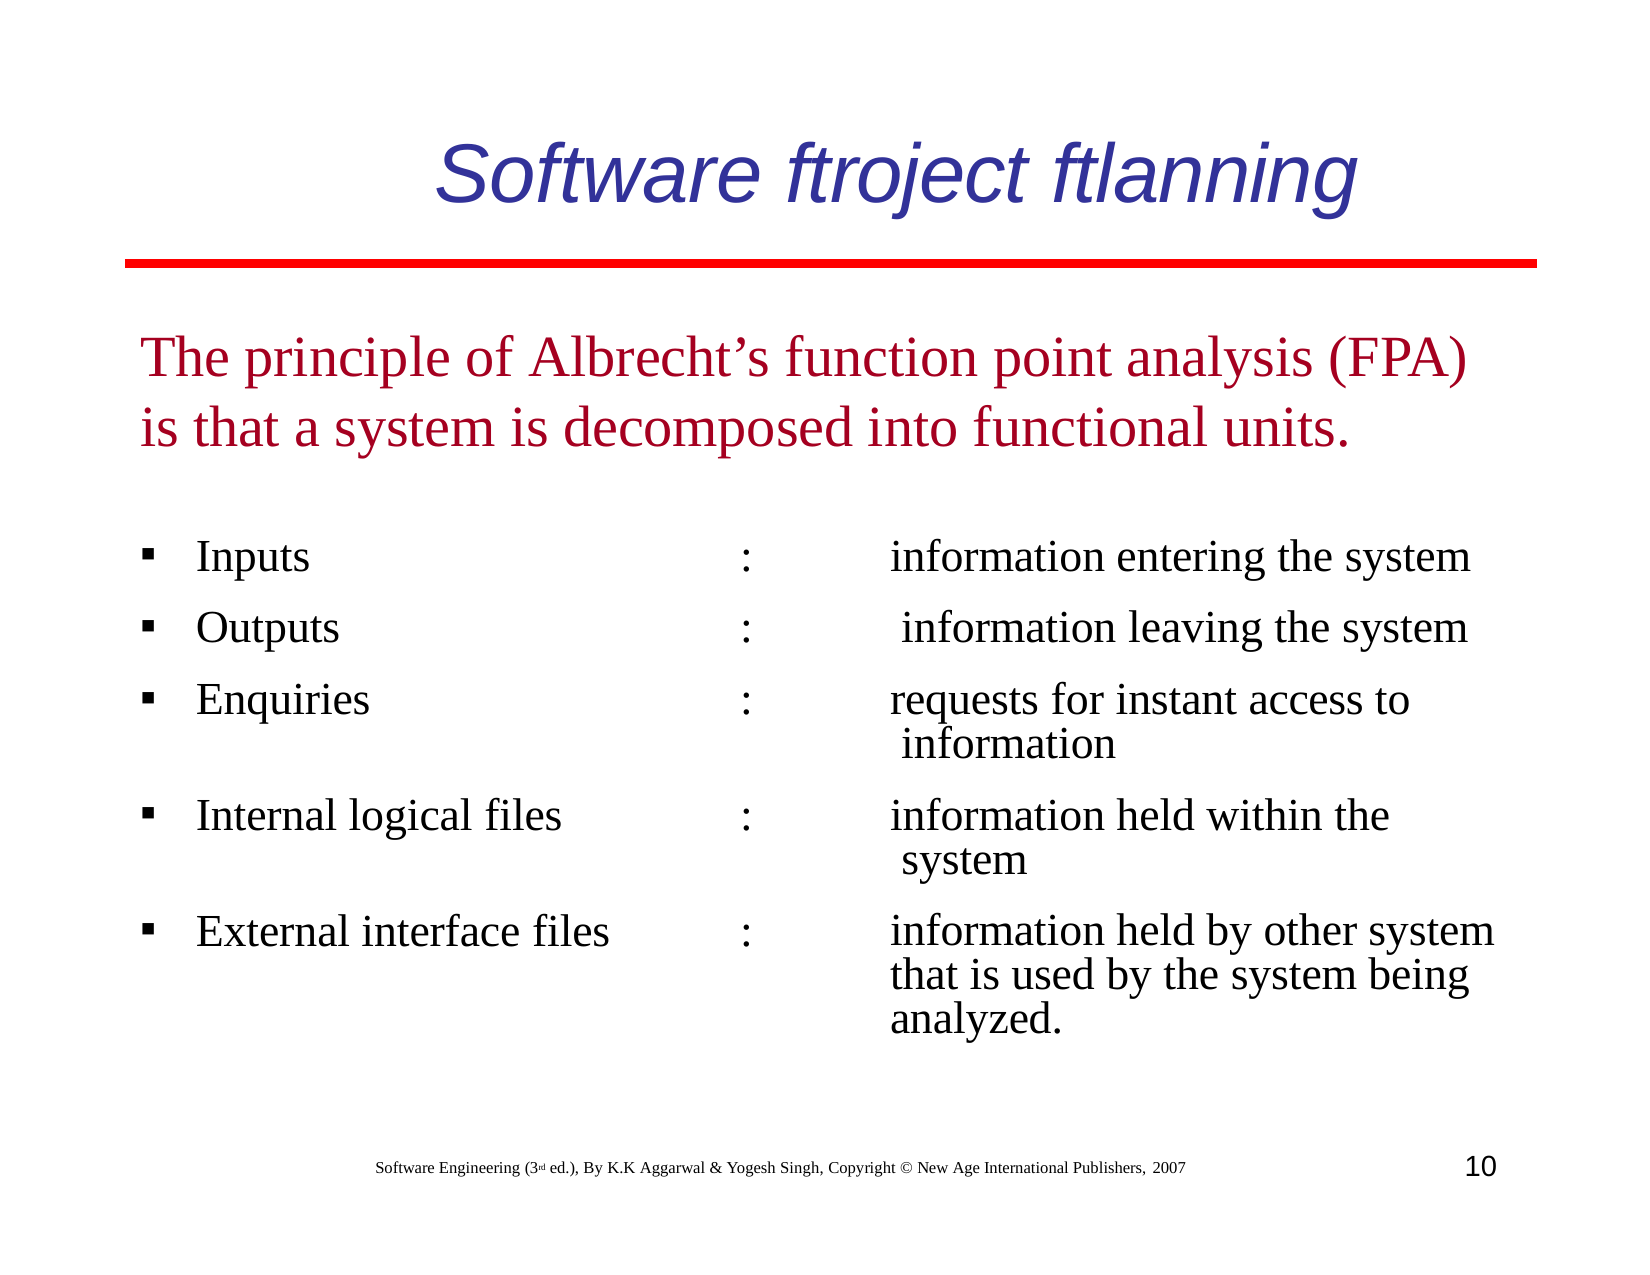

# Software ftroject ftlanning

The principle of Albrecht’s function point analysis (FPA)  is that a system is decomposed into functional units.
information entering the system  information leaving the system
requests for instant access to  information
information held within the  system
information held by other system  that is used by the system being  analyzed.
Inputs
Outputs
Enquiries
:
:
:
Internal logical files
:
External interface files
:
10
Software Engineering (3rd  ed.), By K.K Aggarwal & Yogesh Singh, Copyright © New Age International Publishers, 2007